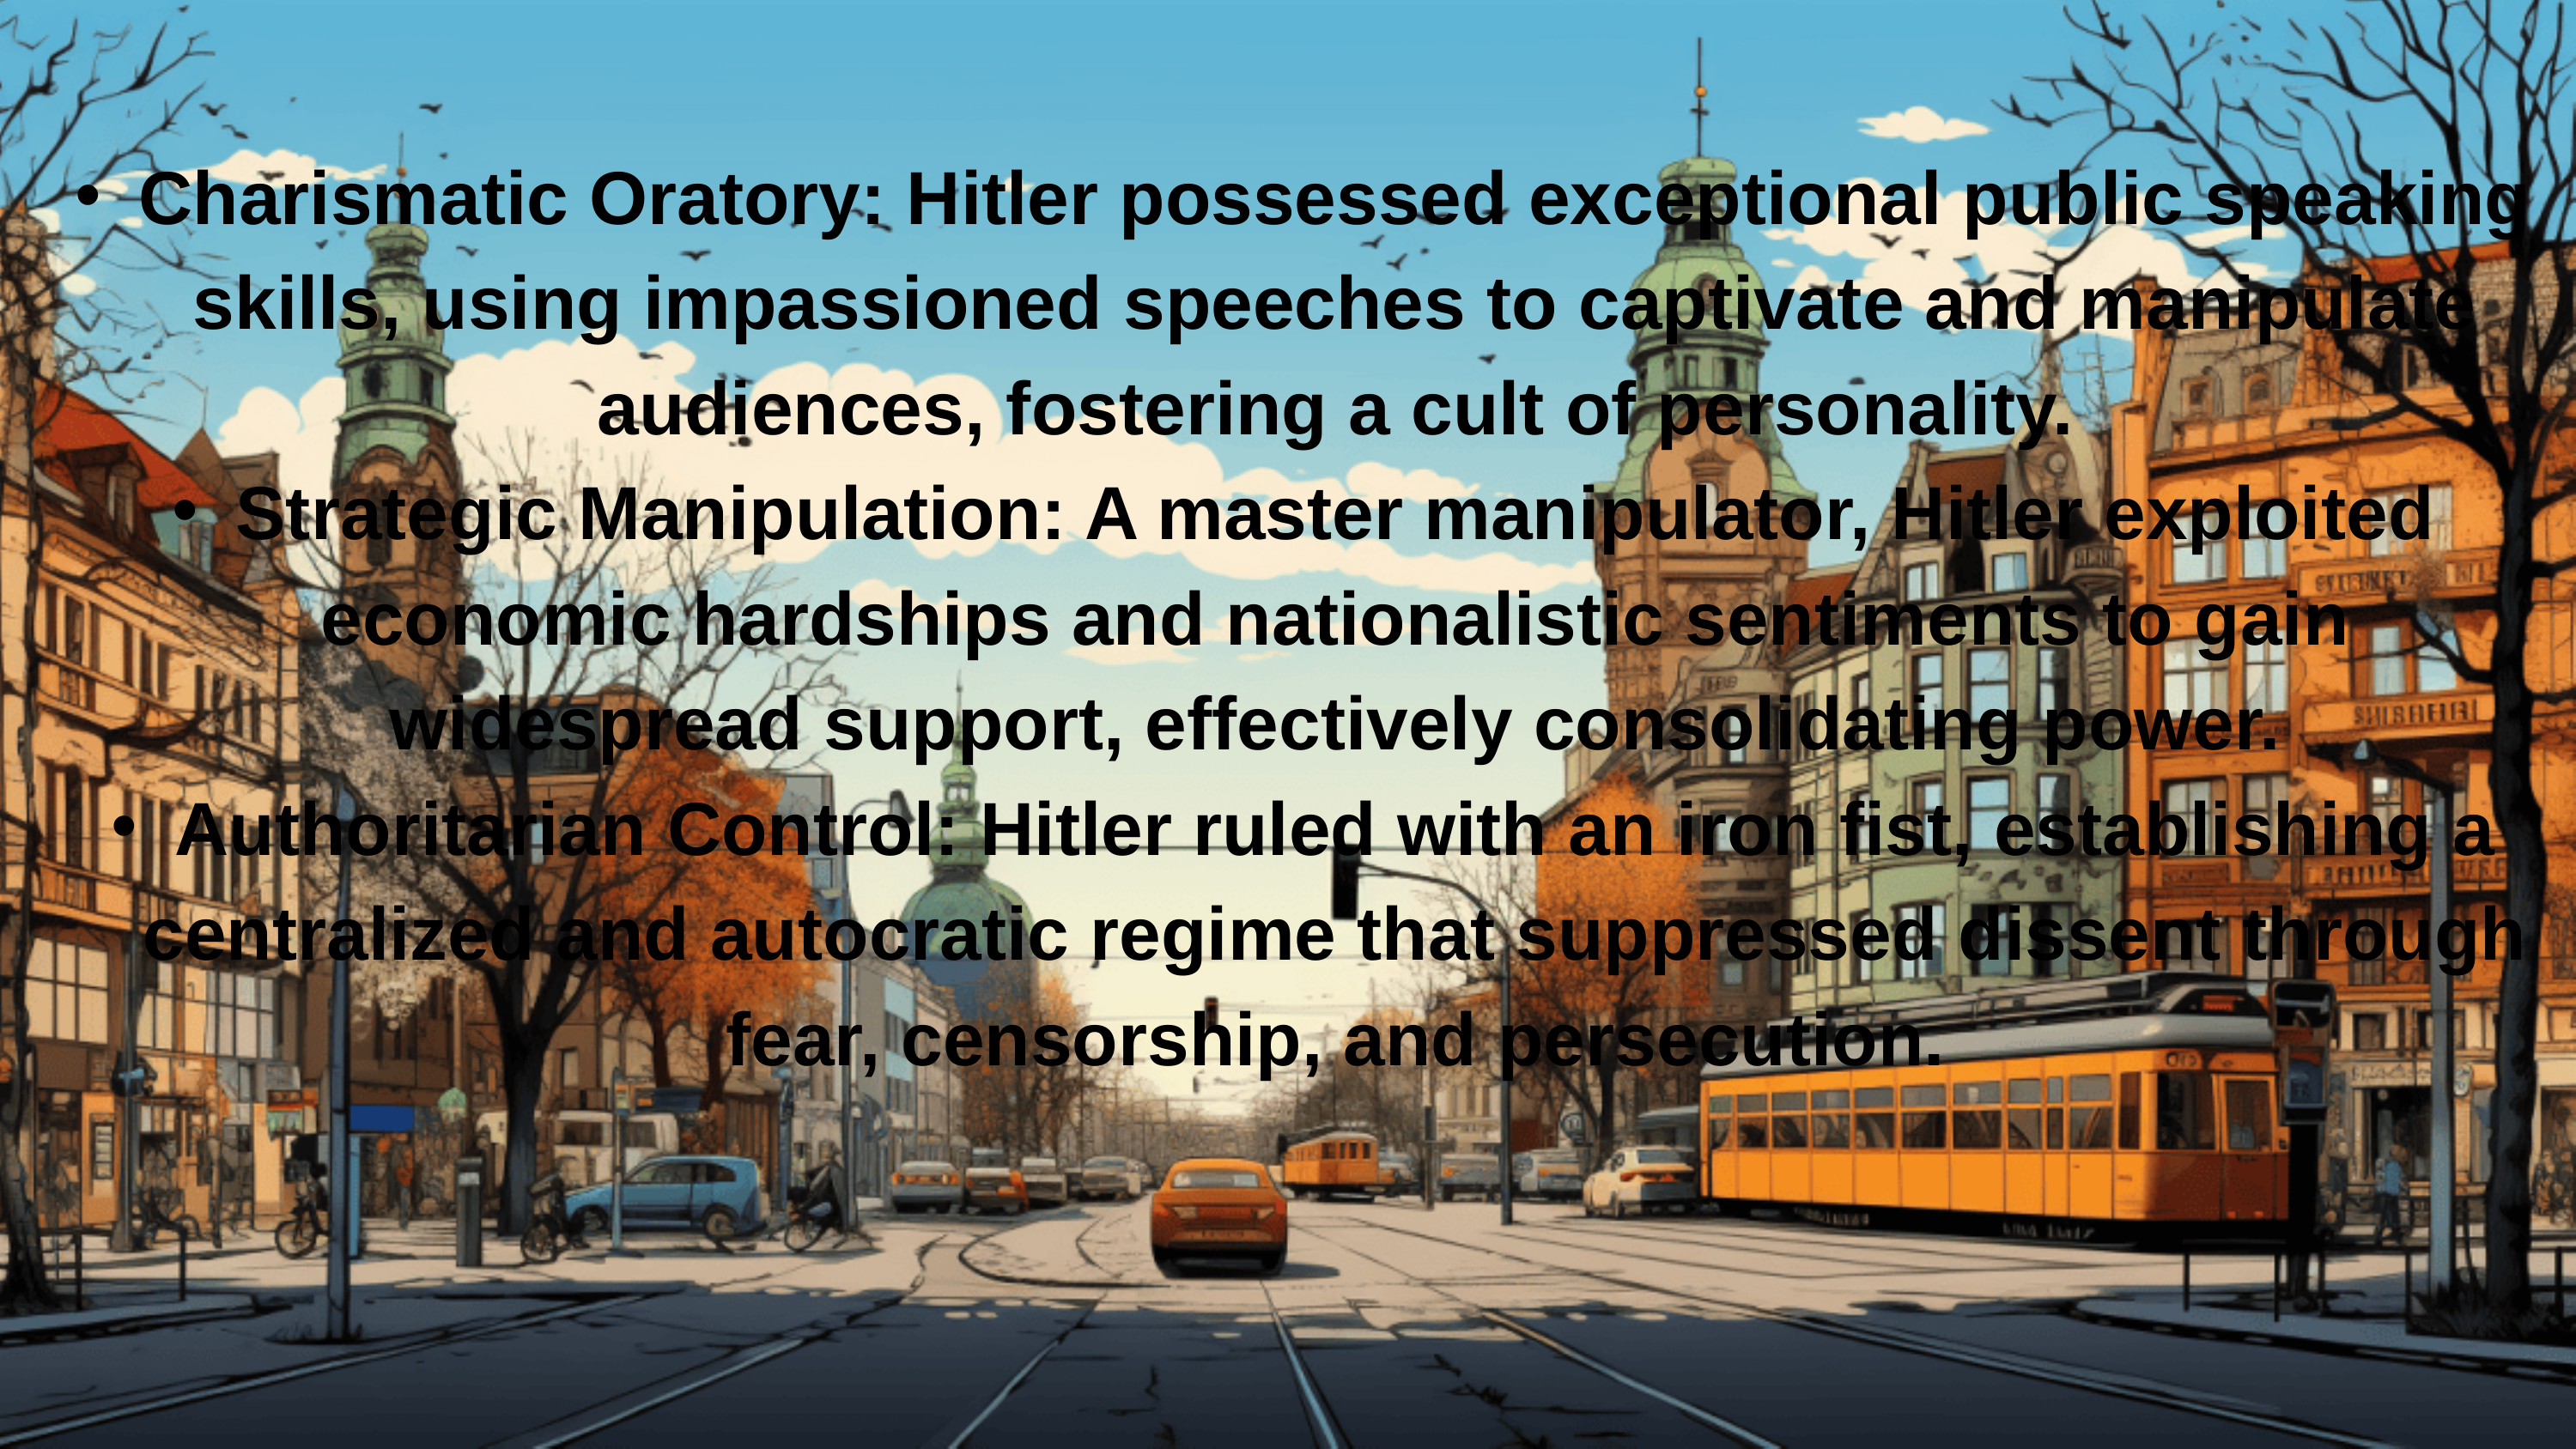

Charismatic Oratory: Hitler possessed exceptional public speaking skills, using impassioned speeches to captivate and manipulate audiences, fostering a cult of personality.
Strategic Manipulation: A master manipulator, Hitler exploited economic hardships and nationalistic sentiments to gain widespread support, effectively consolidating power.
Authoritarian Control: Hitler ruled with an iron fist, establishing a centralized and autocratic regime that suppressed dissent through fear, censorship, and persecution.